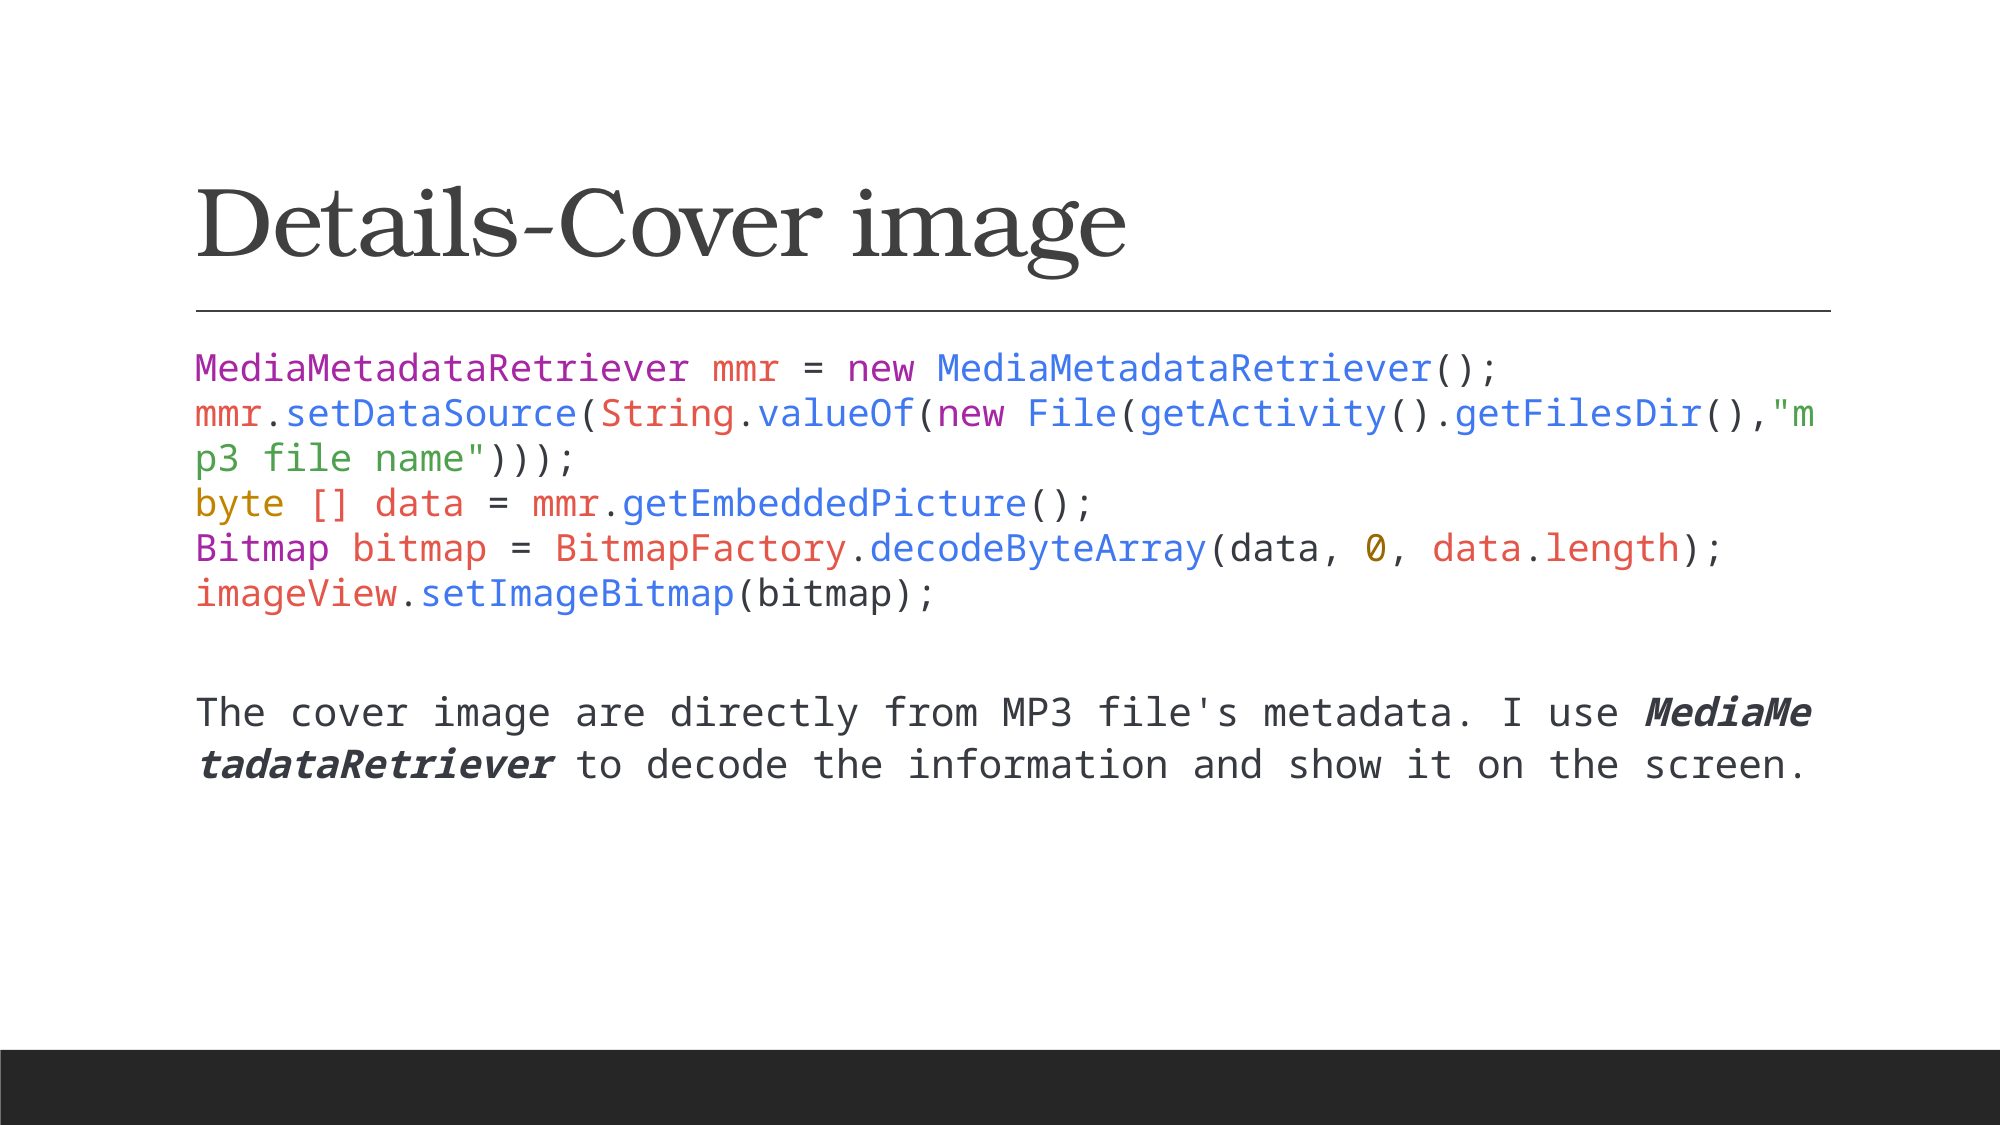

# Details-Cover image
MediaMetadataRetriever mmr = new MediaMetadataRetriever();
mmr.setDataSource(String.valueOf(new File(getActivity().getFilesDir(),"mp3 file name")));
byte [] data = mmr.getEmbeddedPicture();
Bitmap bitmap = BitmapFactory.decodeByteArray(data, 0, data.length);
imageView.setImageBitmap(bitmap);
The cover image are directly from MP3 file's metadata. I use MediaMetadataRetriever to decode the information and show it on the screen.